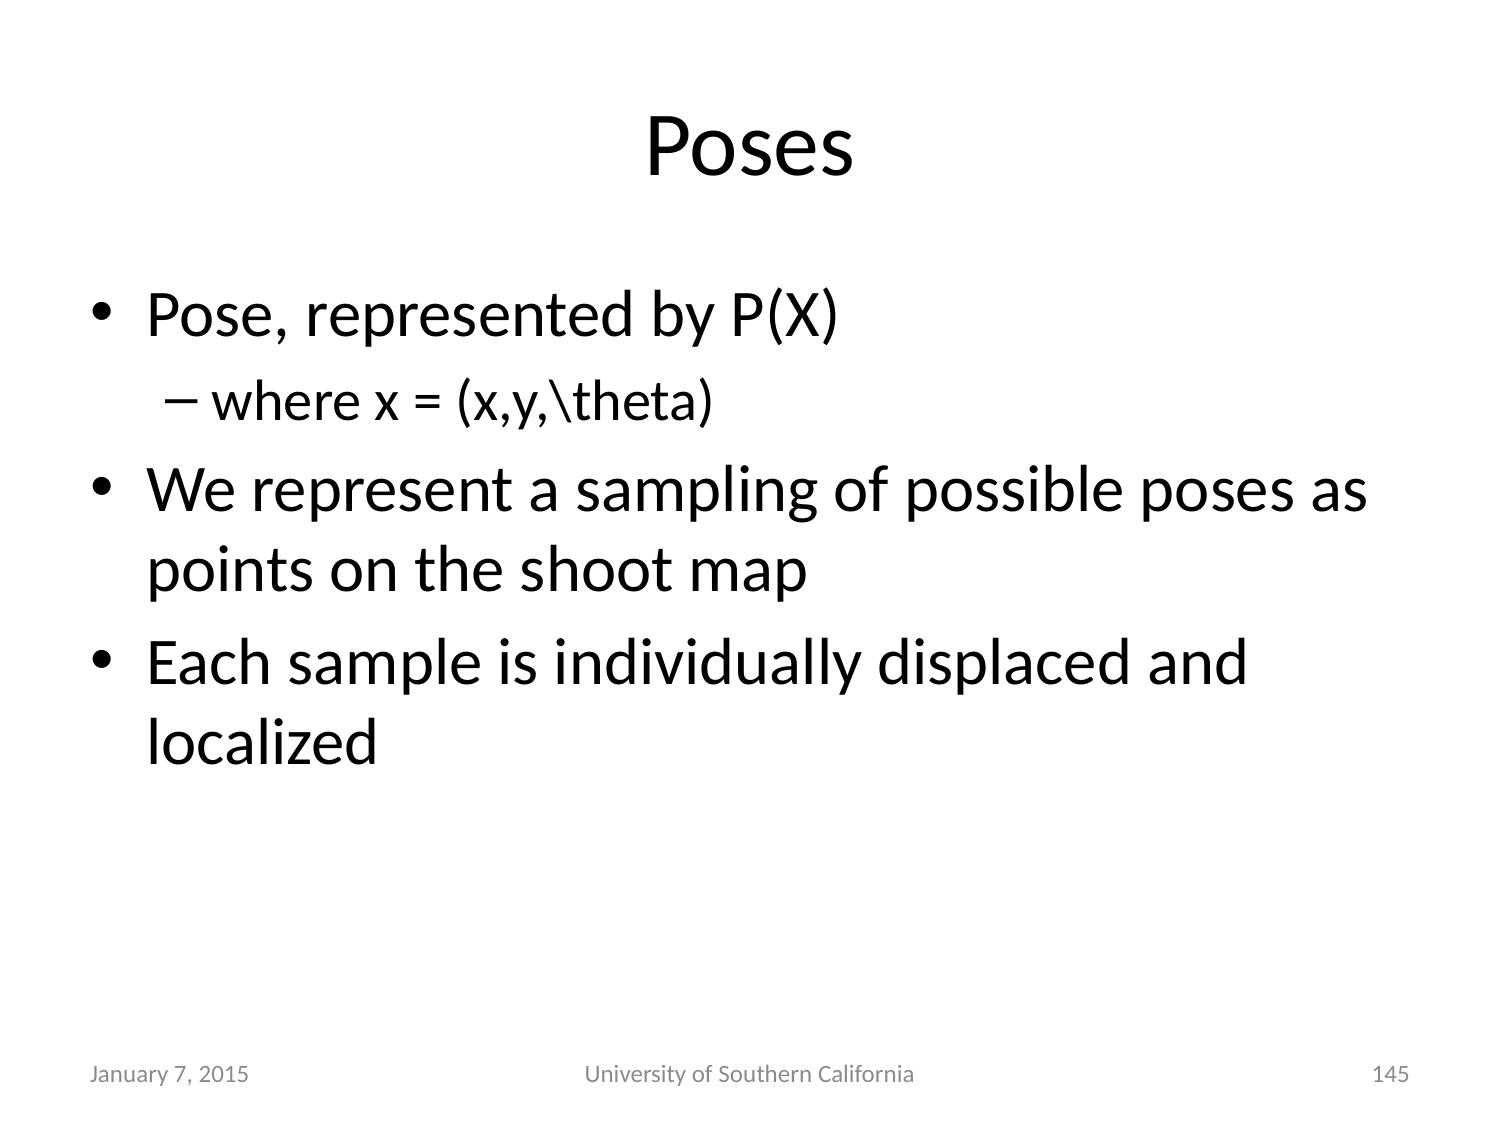

# Poses
Pose, represented by P(X)
where x = (x,y,\theta)
We represent a sampling of possible poses as points on the shoot map
Each sample is individually displaced and localized
January 7, 2015
University of Southern California
145